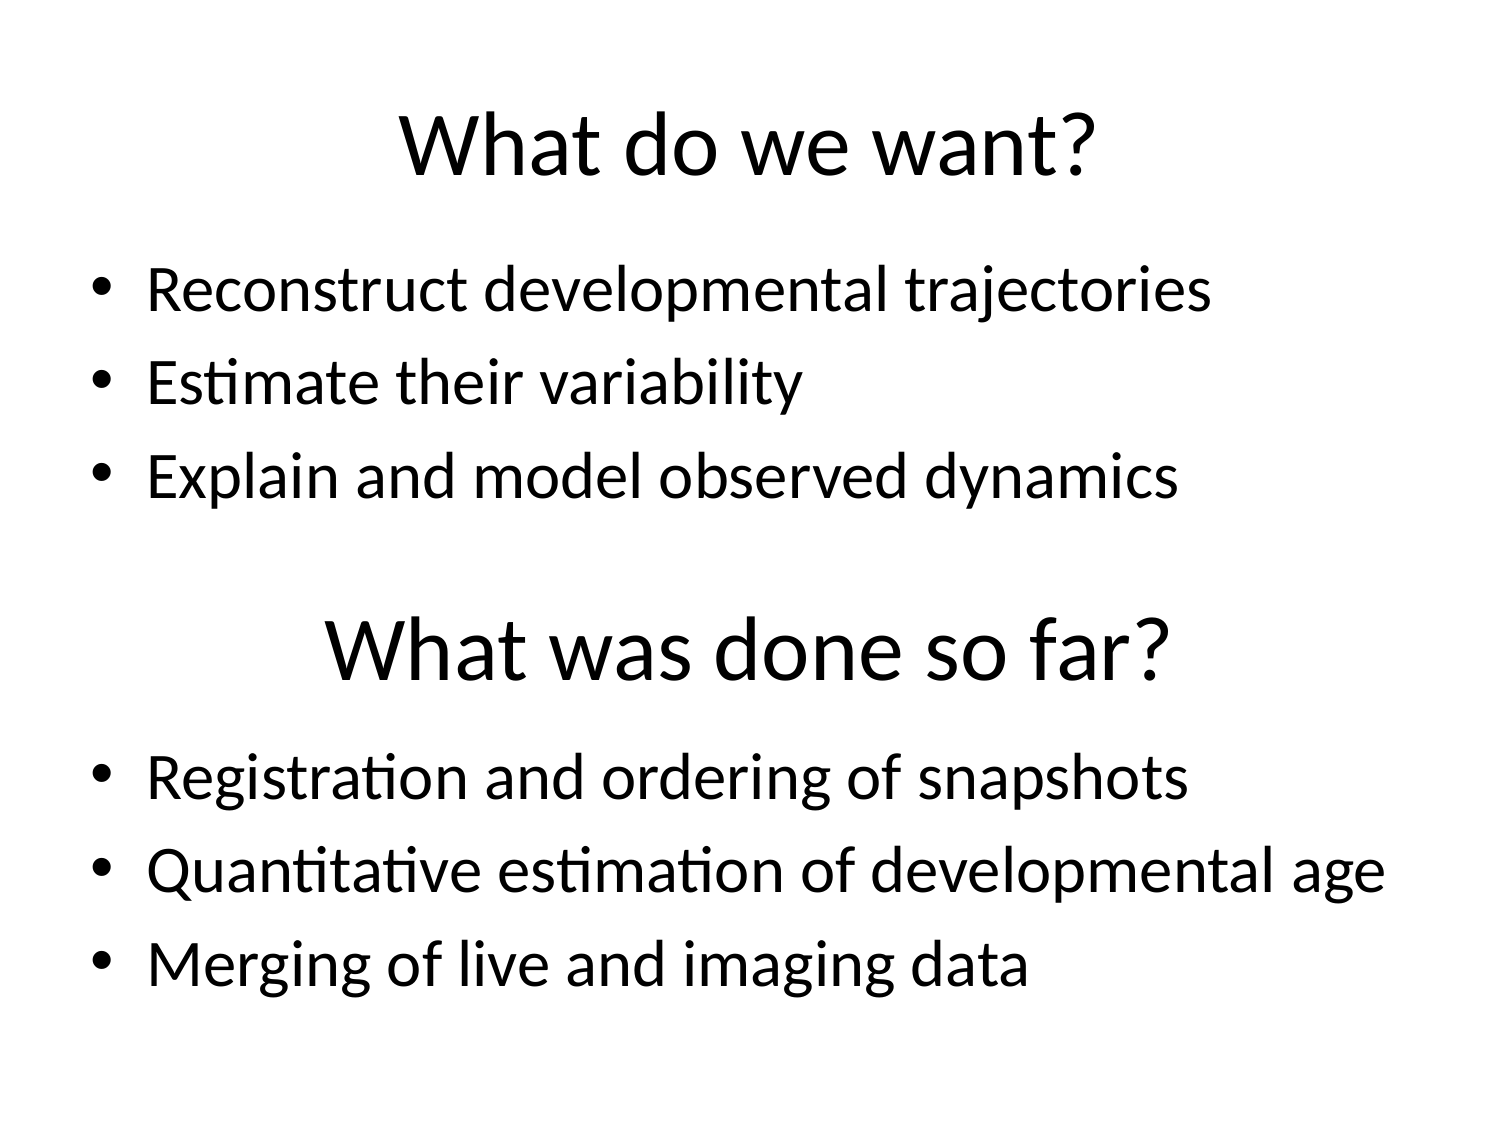

# What do we want?
Reconstruct developmental trajectories
Estimate their variability
Explain and model observed dynamics

What was done so far?
Registration and ordering of snapshots
Quantitative estimation of developmental age
Merging of live and imaging data